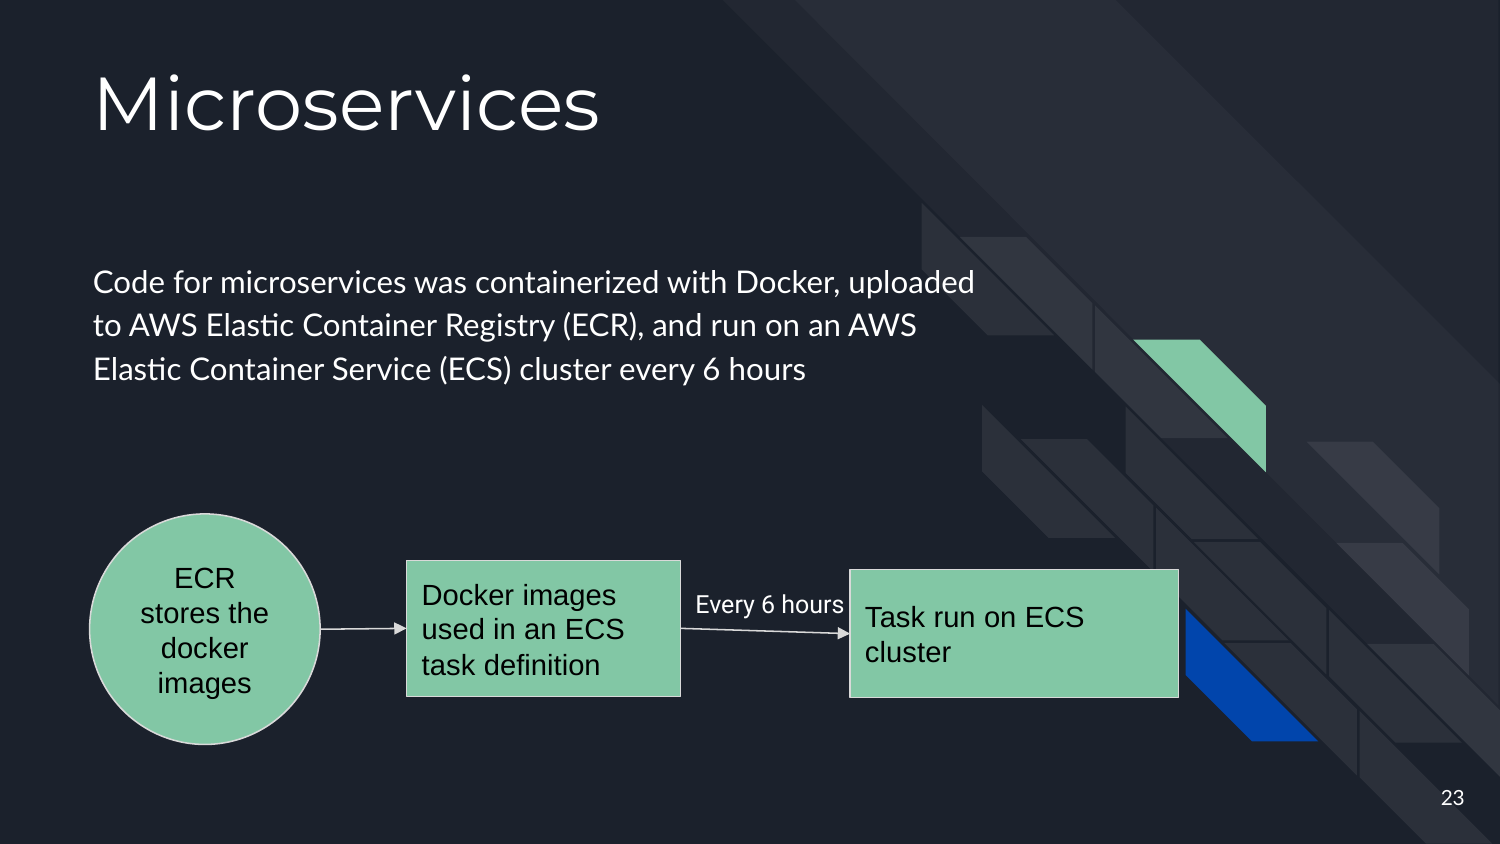

# Microservices
Code for microservices was containerized with Docker, uploaded to AWS Elastic Container Registry (ECR), and run on an AWS Elastic Container Service (ECS) cluster every 6 hours
ECR stores the docker images
Docker images used in an ECS task definition
Task run on ECS cluster
Every 6 hours
23